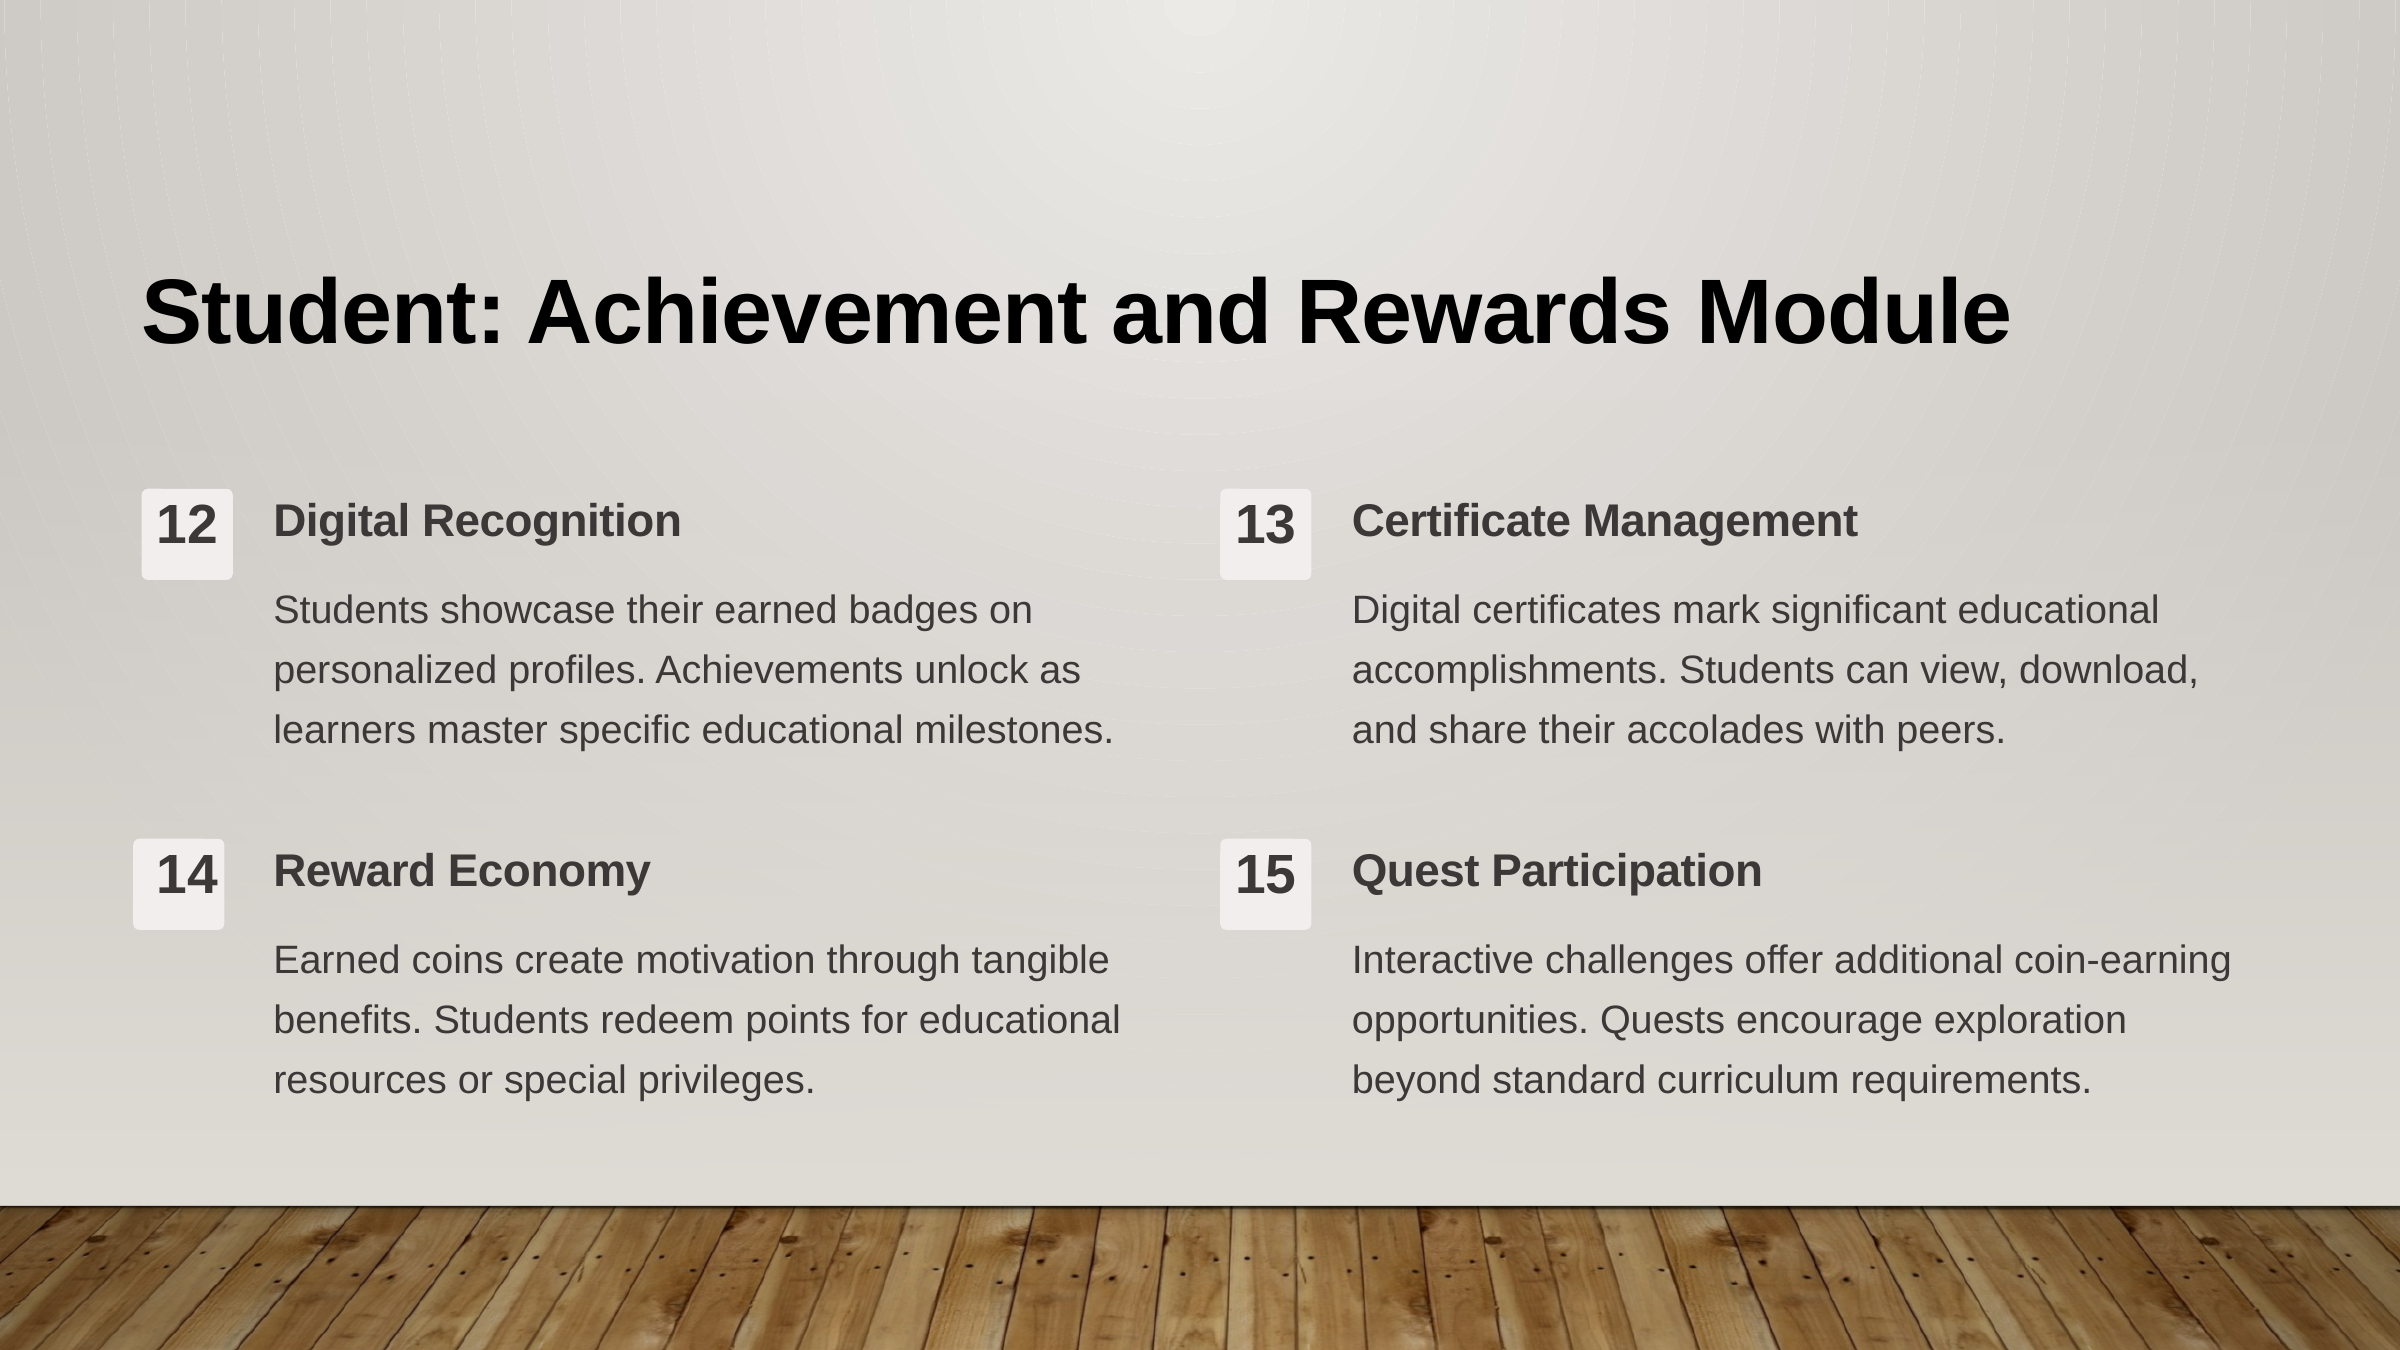

Student: Achievement and Rewards Module

Digital Recognition

Certificate Management
12
13
Students showcase their earned badges on personalized profiles. Achievements unlock as learners master specific educational milestones.
Digital certificates mark significant educational accomplishments. Students can view, download, and share their accolades with peers.

Reward Economy

Quest Participation
14
15
Earned coins create motivation through tangible benefits. Students redeem points for educational resources or special privileges.
Interactive challenges offer additional coin-earning opportunities. Quests encourage exploration beyond standard curriculum requirements.